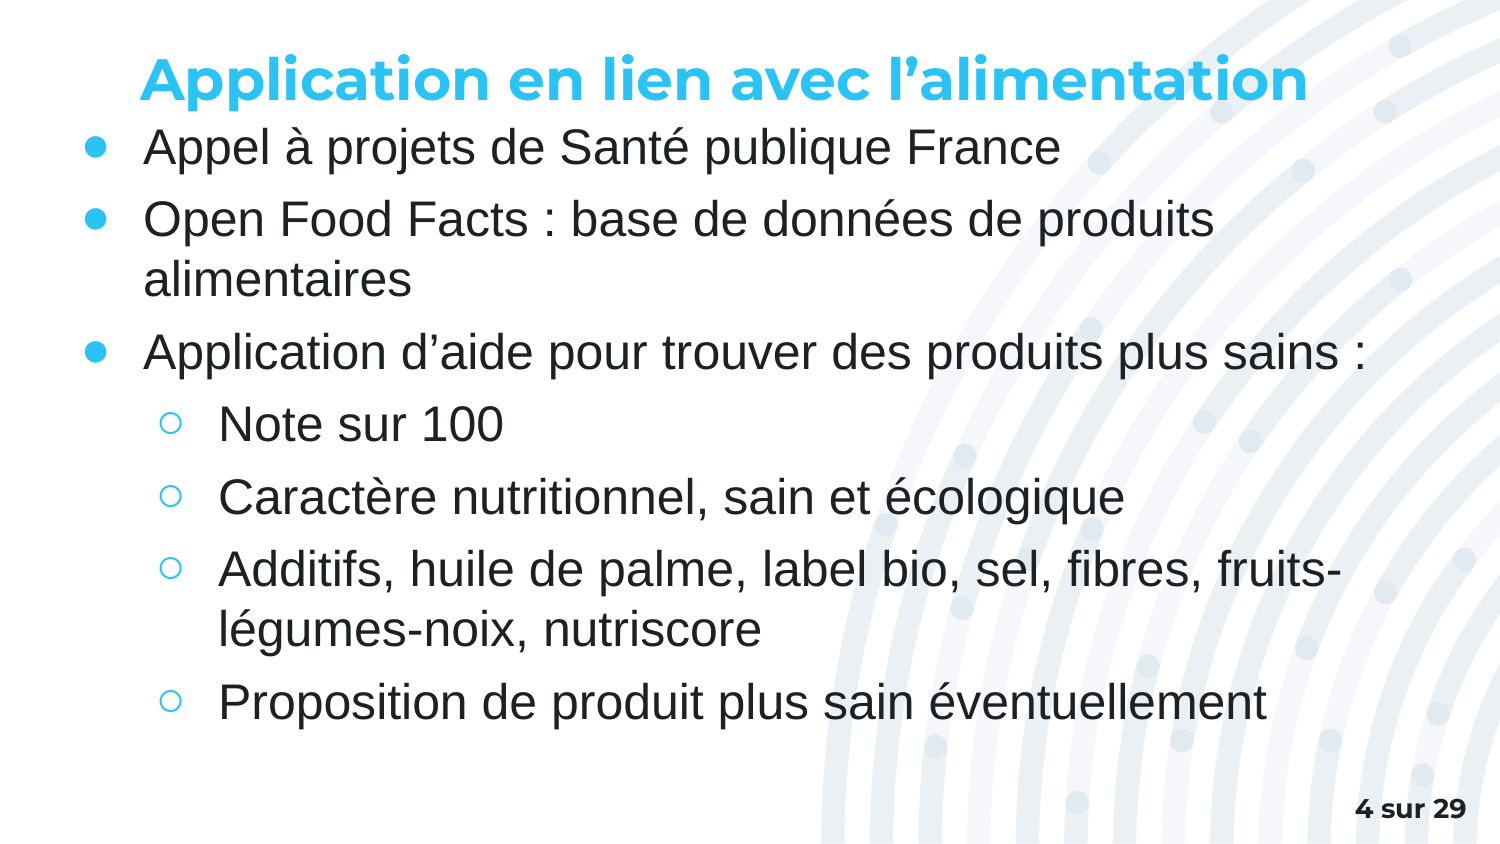

# Application en lien avec l’alimentation
Appel à projets de Santé publique France
Open Food Facts : base de données de produits alimentaires
Application d’aide pour trouver des produits plus sains :
Note sur 100
Caractère nutritionnel, sain et écologique
Additifs, huile de palme, label bio, sel, fibres, fruits-légumes-noix, nutriscore
Proposition de produit plus sain éventuellement

4 sur 29